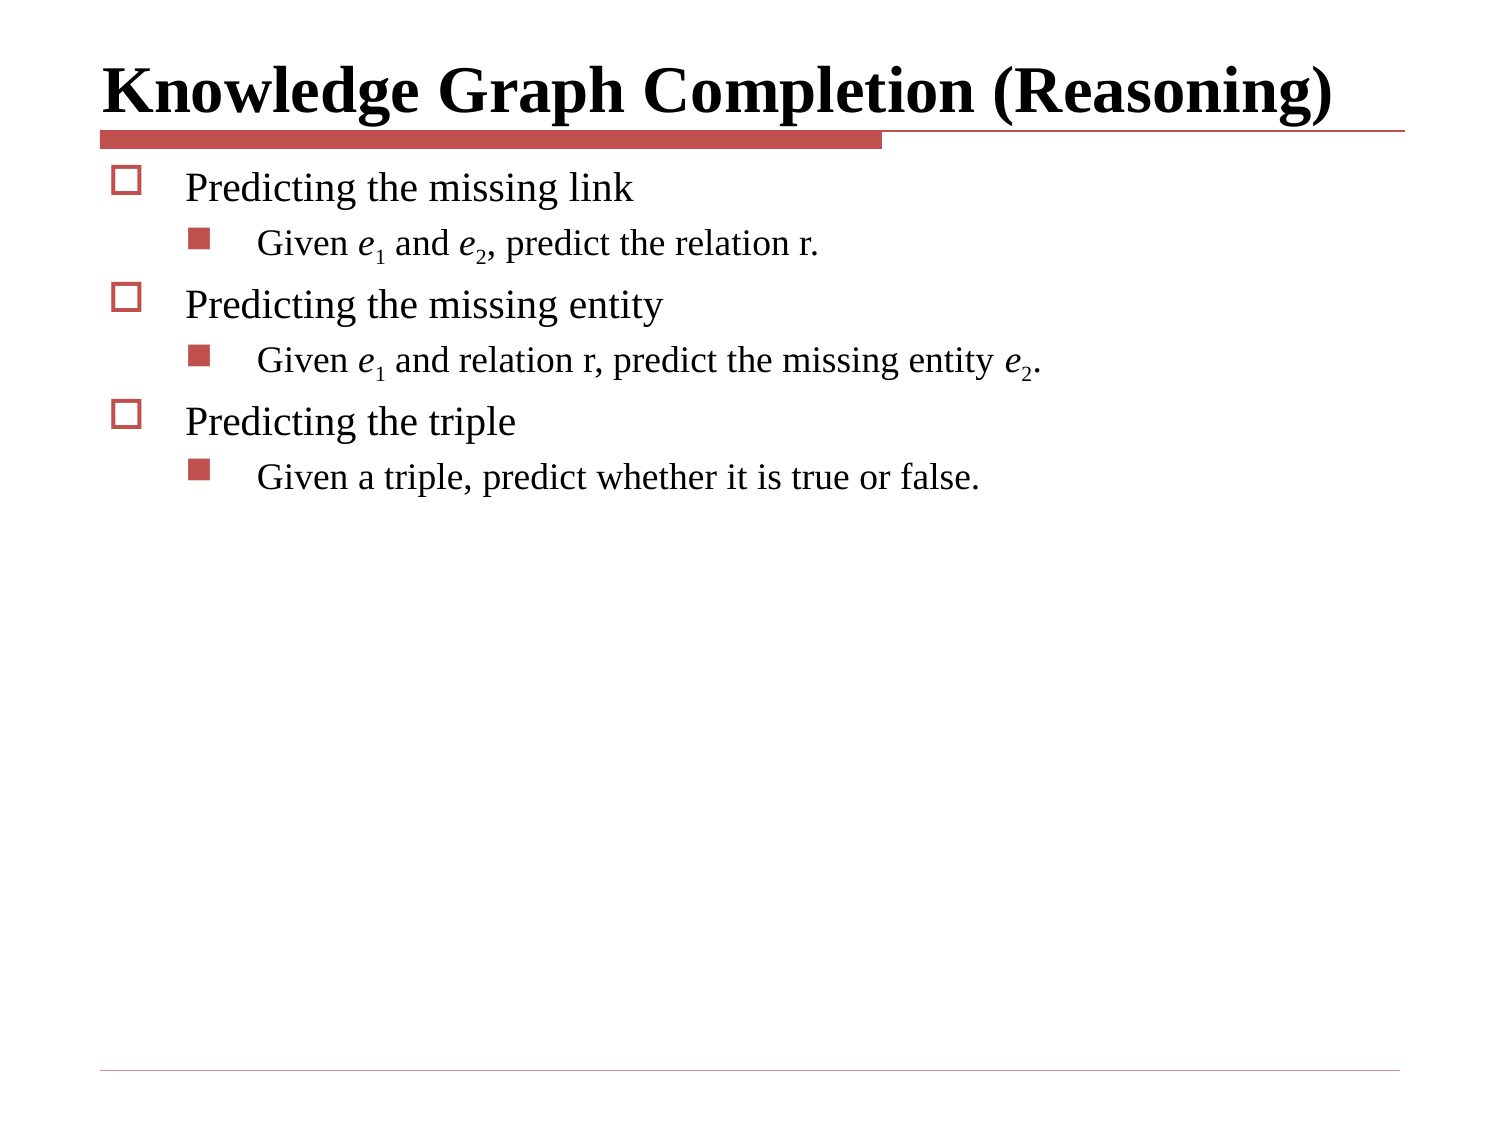

# Knowledge Graph Completion (Reasoning)
Predicting the missing link
Given e1 and e2, predict the relation r.
Predicting the missing entity
Given e1 and relation r, predict the missing entity e2.
Predicting the triple
Given a triple, predict whether it is true or false.